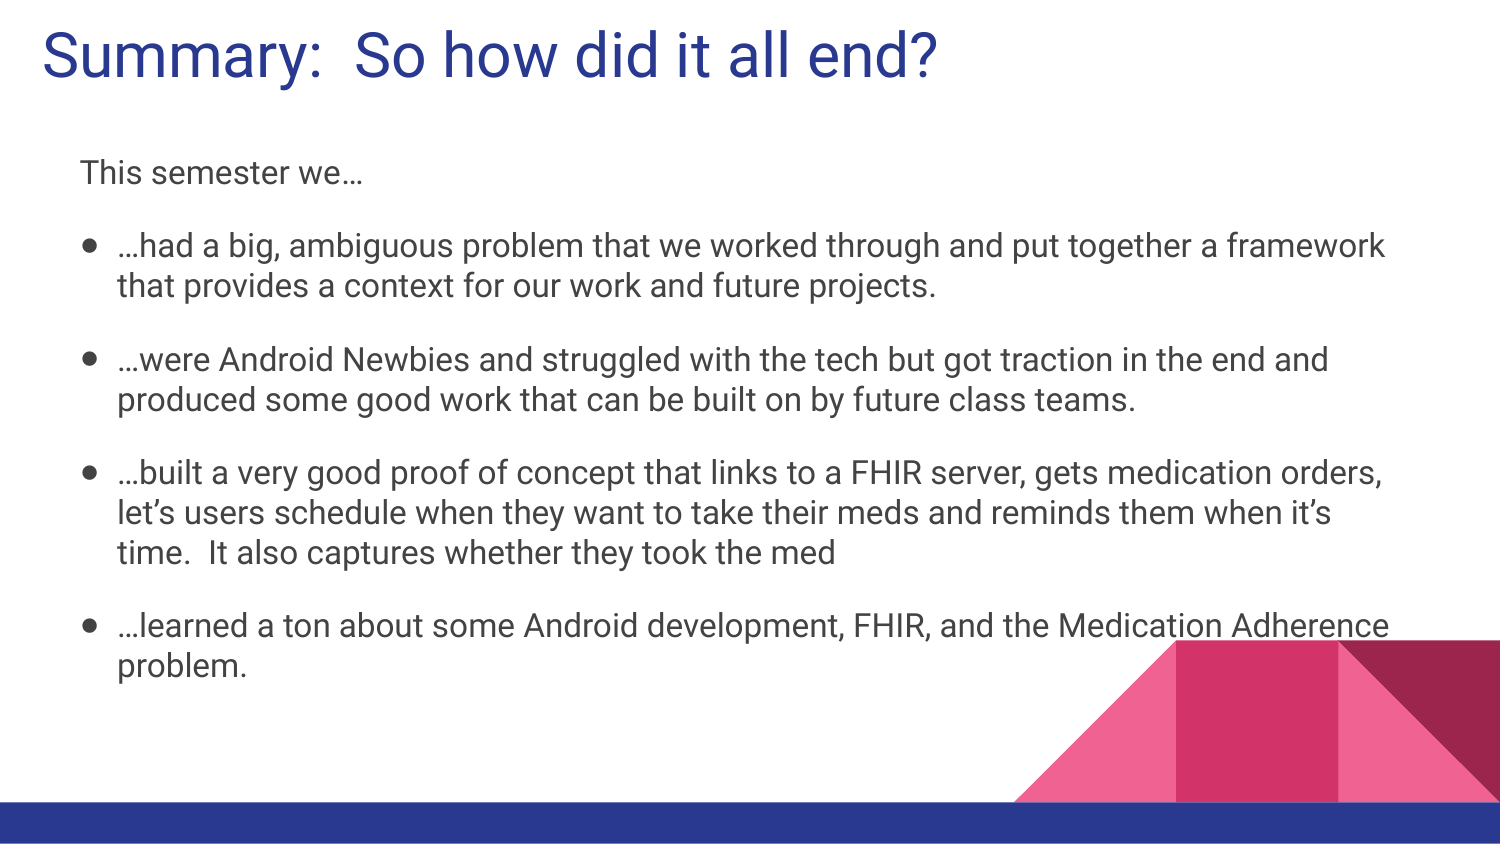

# Summary:  So how did it all end?
This semester we…
…had a big, ambiguous problem that we worked through and put together a framework that provides a context for our work and future projects.
…were Android Newbies and struggled with the tech but got traction in the end and produced some good work that can be built on by future class teams.
…built a very good proof of concept that links to a FHIR server, gets medication orders, let’s users schedule when they want to take their meds and reminds them when it’s time.  It also captures whether they took the med
…learned a ton about some Android development, FHIR, and the Medication Adherence problem.